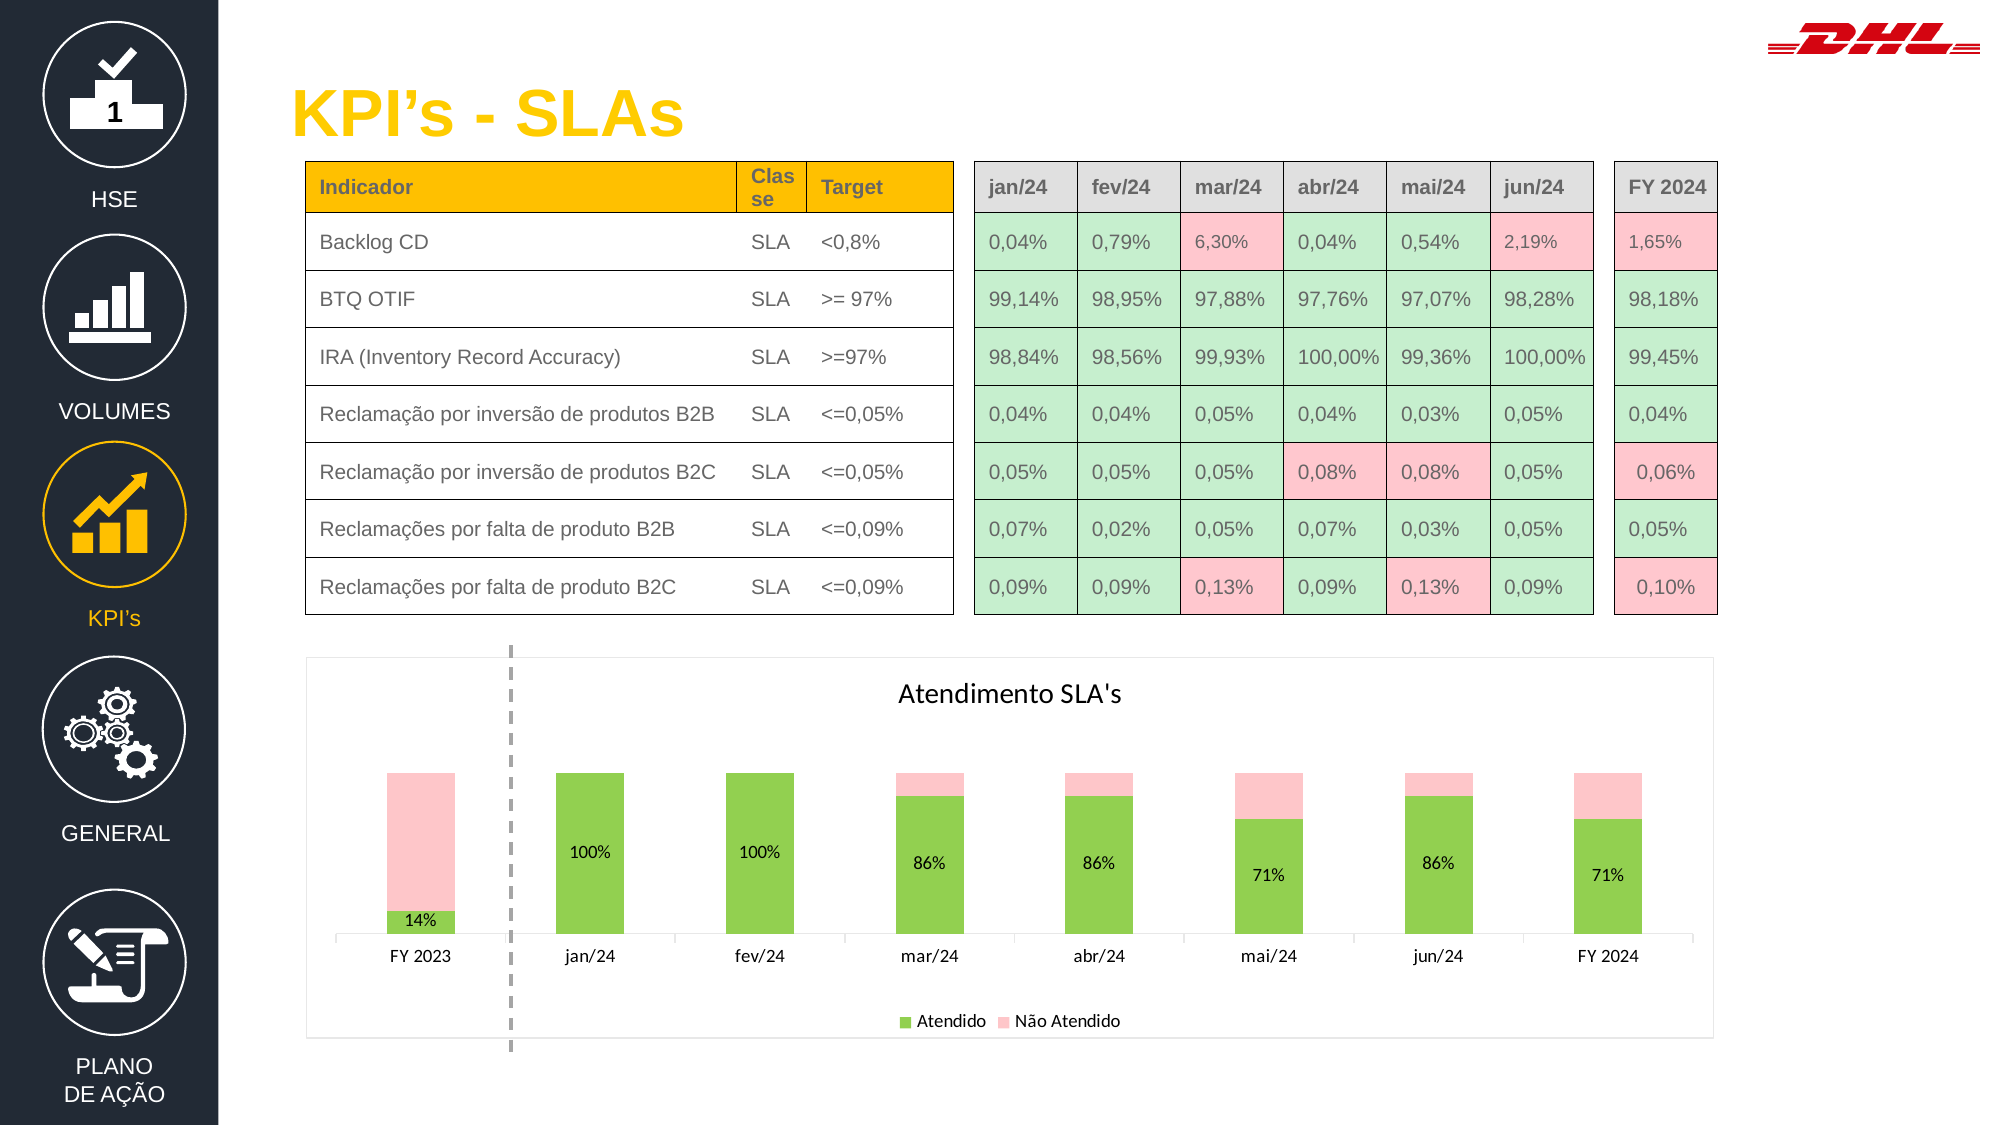

HSE

1
KPI’s - SLAs
| Indicador | Classe | Target |  | jan/24 | fev/24 | mar/24 | abr/24 | mai/24 | jun/24 |  | FY 2024 |
| --- | --- | --- | --- | --- | --- | --- | --- | --- | --- | --- | --- |
| Backlog CD | SLA | <0,8% |  | 0,04% | 0,79% | 6,30% | 0,04% | 0,54% | 2,19% |  | 1,65% |
| BTQ OTIF | SLA | >= 97% |  | 99,14% | 98,95% | 97,88% | 97,76% | 97,07% | 98,28% |  | 98,18% |
| IRA (Inventory Record Accuracy) | SLA | >=97% |  | 98,84% | 98,56% | 99,93% | 100,00% | 99,36% | 100,00% |  | 99,45% |
| Reclamação por inversão de produtos B2B | SLA | <=0,05% |  | 0,04% | 0,04% | 0,05% | 0,04% | 0,03% | 0,05% |  | 0,04% |
| Reclamação por inversão de produtos B2C | SLA | <=0,05% |  | 0,05% | 0,05% | 0,05% | 0,08% | 0,08% | 0,05% |  | 0,06% |
| Reclamações por falta de produto B2B | SLA | <=0,09% |  | 0,07% | 0,02% | 0,05% | 0,07% | 0,03% | 0,05% |  | 0,05% |
| Reclamações por falta de produto B2C | SLA | <=0,09% |  | 0,09% | 0,09% | 0,13% | 0,09% | 0,13% | 0,09% |  | 0,10% |

VOLUMES

KPI’s

GENERAL

### Chart: Atendimento SLA's

| Category | Atendido | Não Atendido |
|---|---|---|
| FY 2023 | 0.14285714285714285 | 0.8571428571428572 |
| jan/24 | 1.0 | 0.0 |
| fev/24 | 1.0 | 0.0 |
| mar/24 | 0.8571428571428571 | 0.1428571428571429 |
| abr/24 | 0.8571428571428571 | 0.1428571428571429 |
| mai/24 | 0.7142857142857143 | 0.2857142857142857 |
| jun/24 | 0.8571428571428571 | 0.1428571428571429 |
| FY 2024 | 0.7142857142857143 | 0.2857142857142857 |
PLANO DE AÇÃO